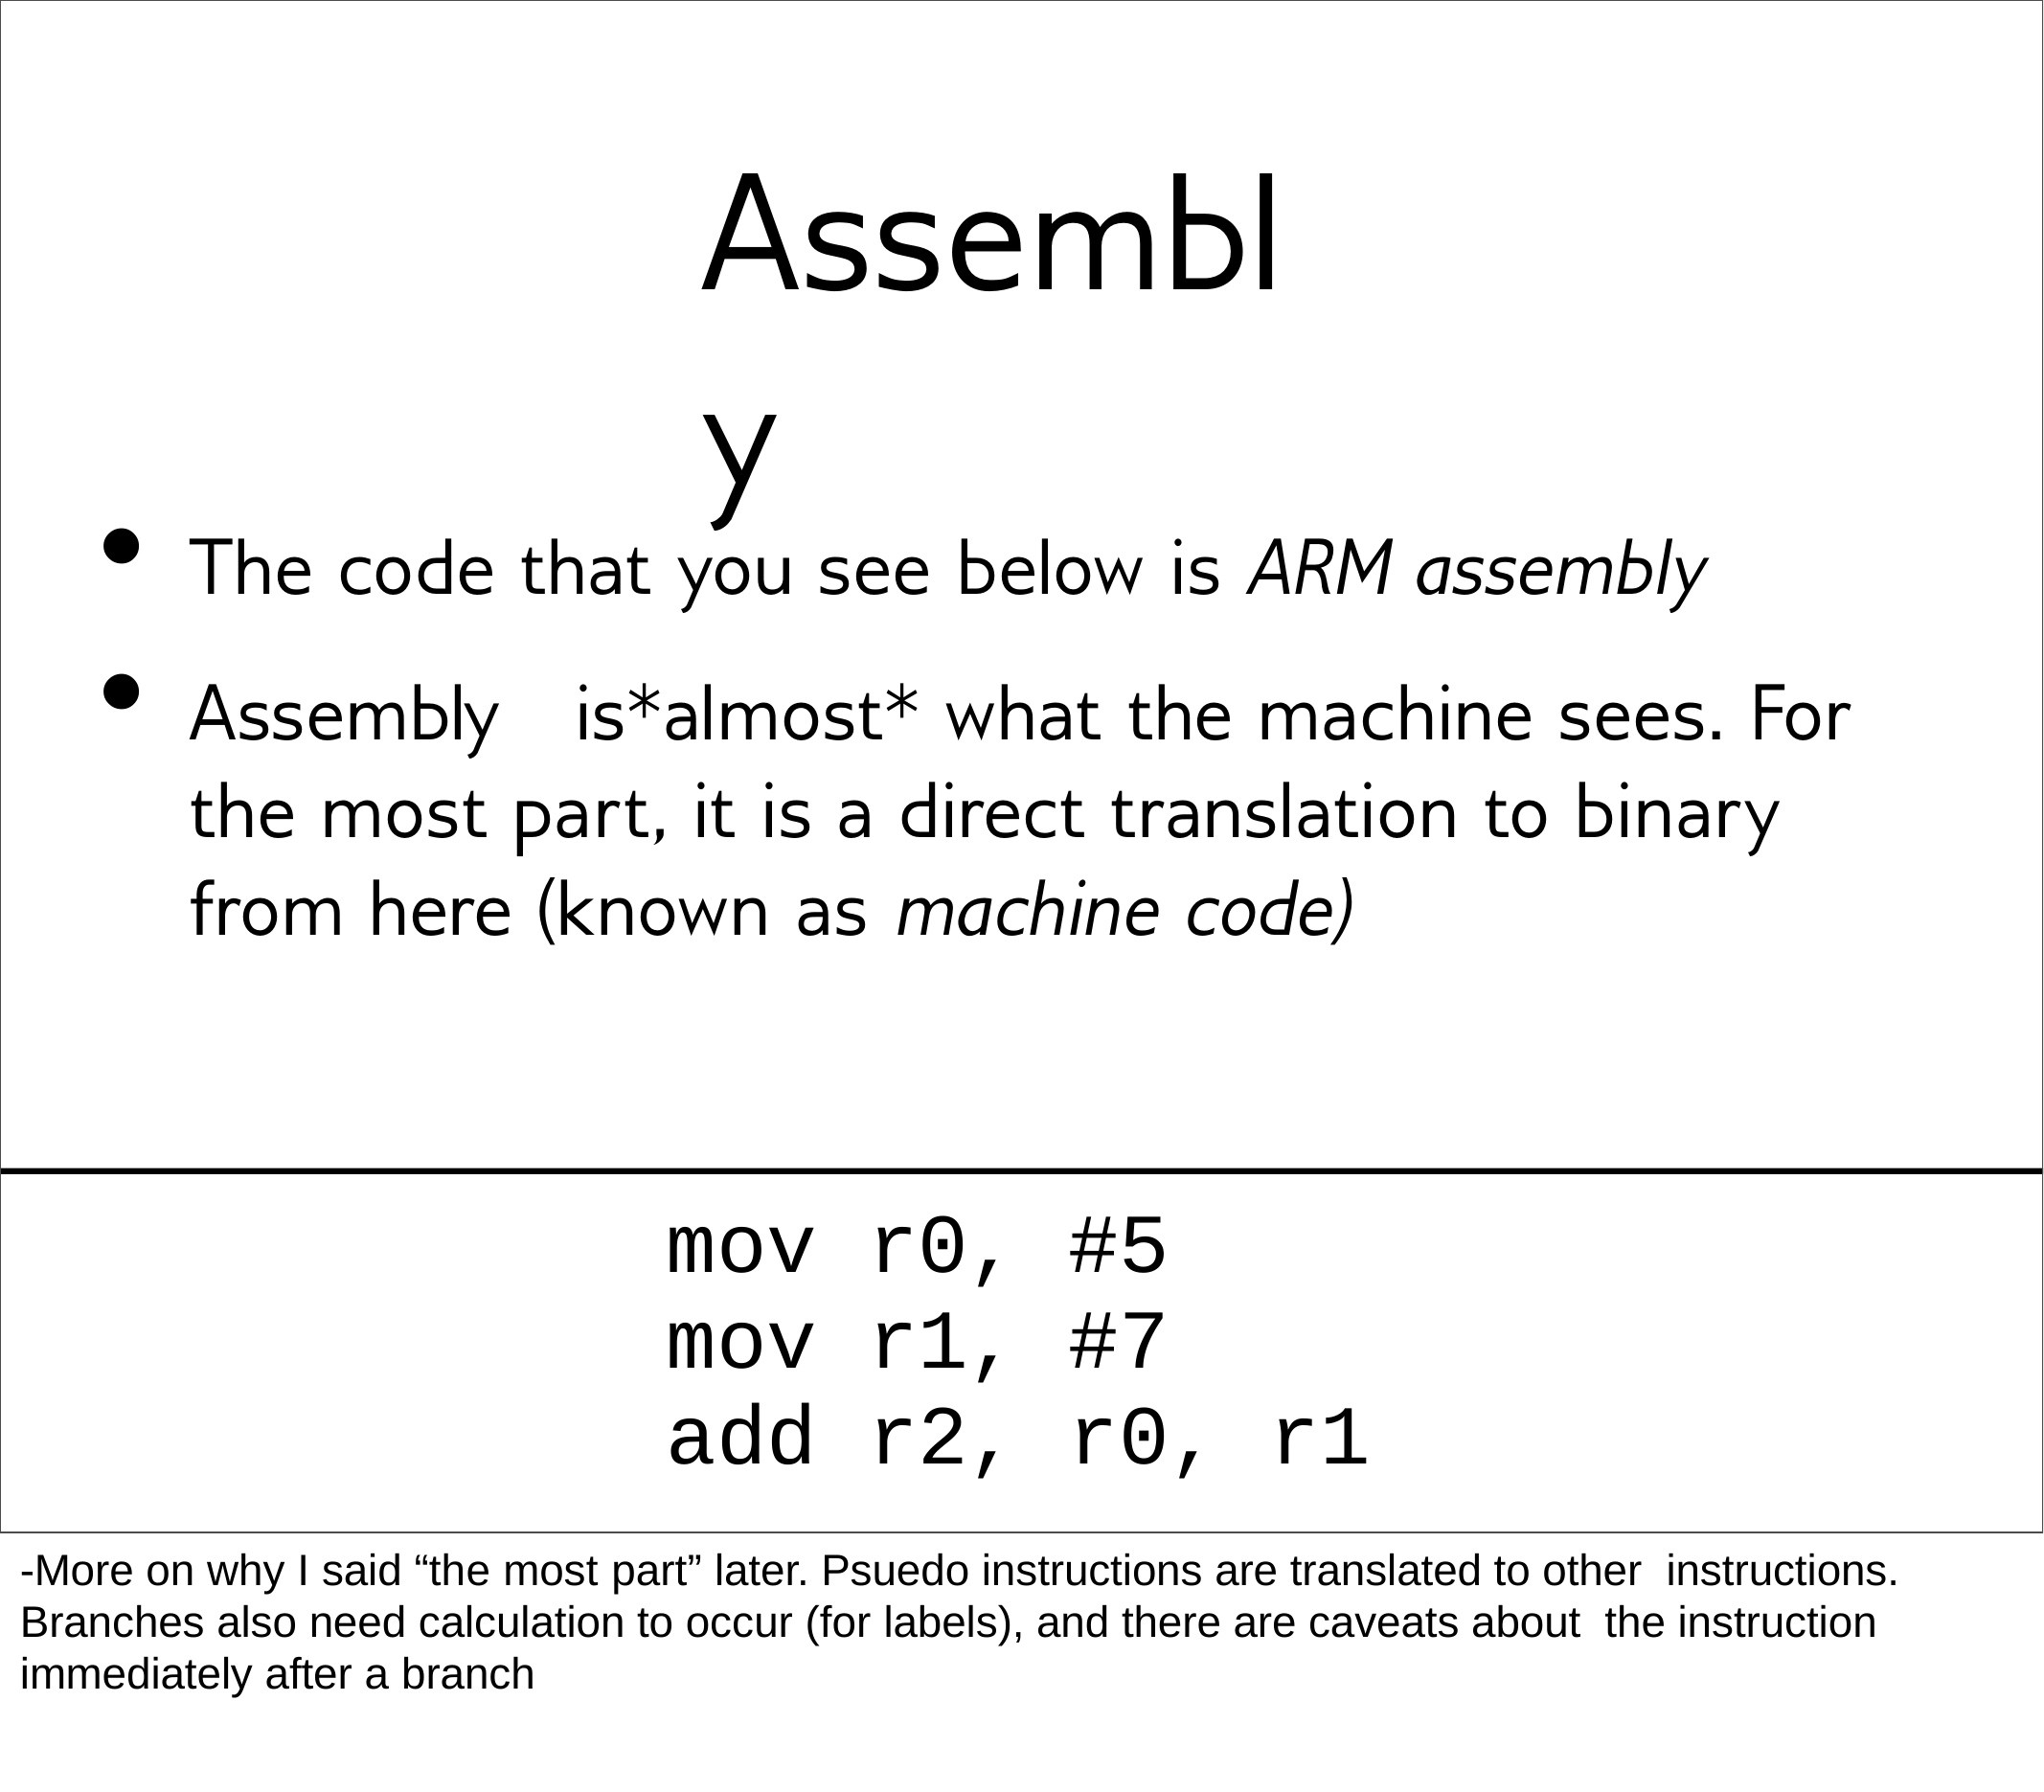

# Assembly
The code that you see below is ARM assembly
Assembly	is	*almost* what the machine sees. For the most part, it is a direct translation to binary from here (known as machine code)

| mov | r0, | #5 |  |
| --- | --- | --- | --- |
| mov | r1, | #7 |  |
| add | r2, | r0, | r1 |
-More on why I said “the most part” later. Psuedo instructions are translated to other  instructions. Branches also need calculation to occur (for labels), and there are caveats about  the instruction immediately after a branch